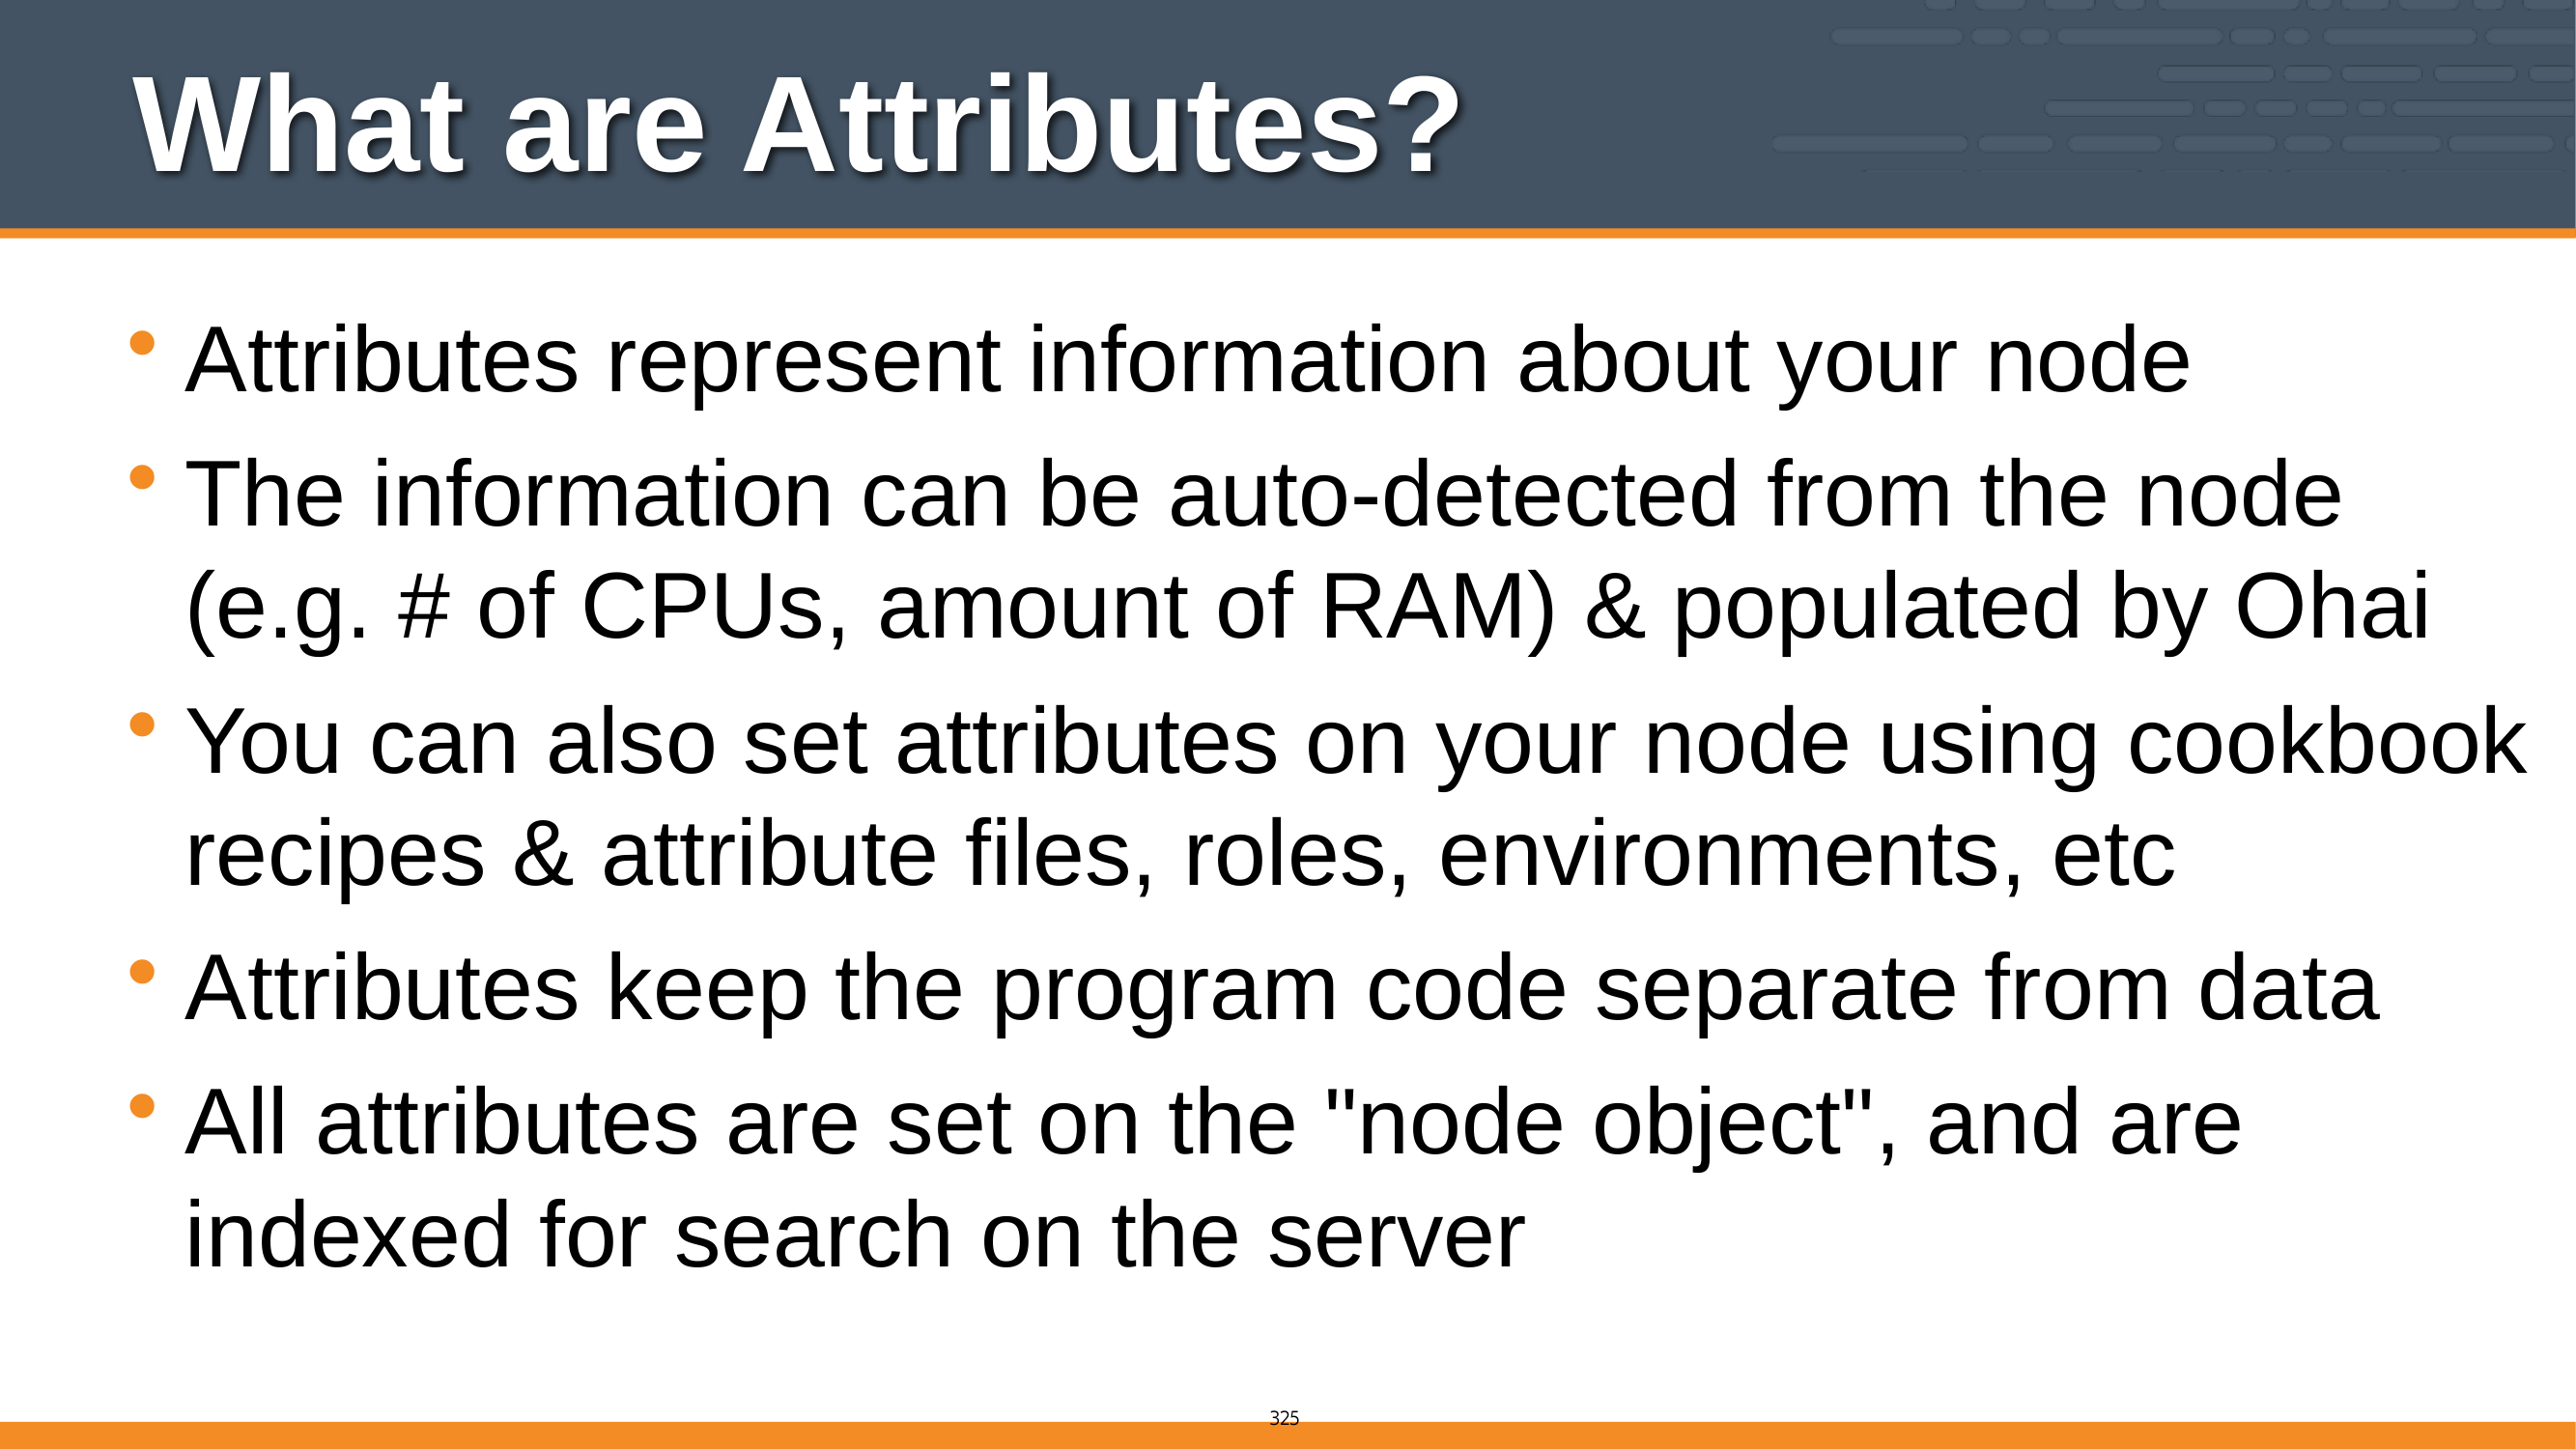

# What are Attributes?
Attributes represent information about your node
The information can be auto-detected from the node (e.g. # of CPUs, amount of RAM) & populated by Ohai
You can also set attributes on your node using cookbook recipes & attribute files, roles, environments, etc
Attributes keep the program code separate from data
All attributes are set on the "node object", and are indexed for search on the server
325